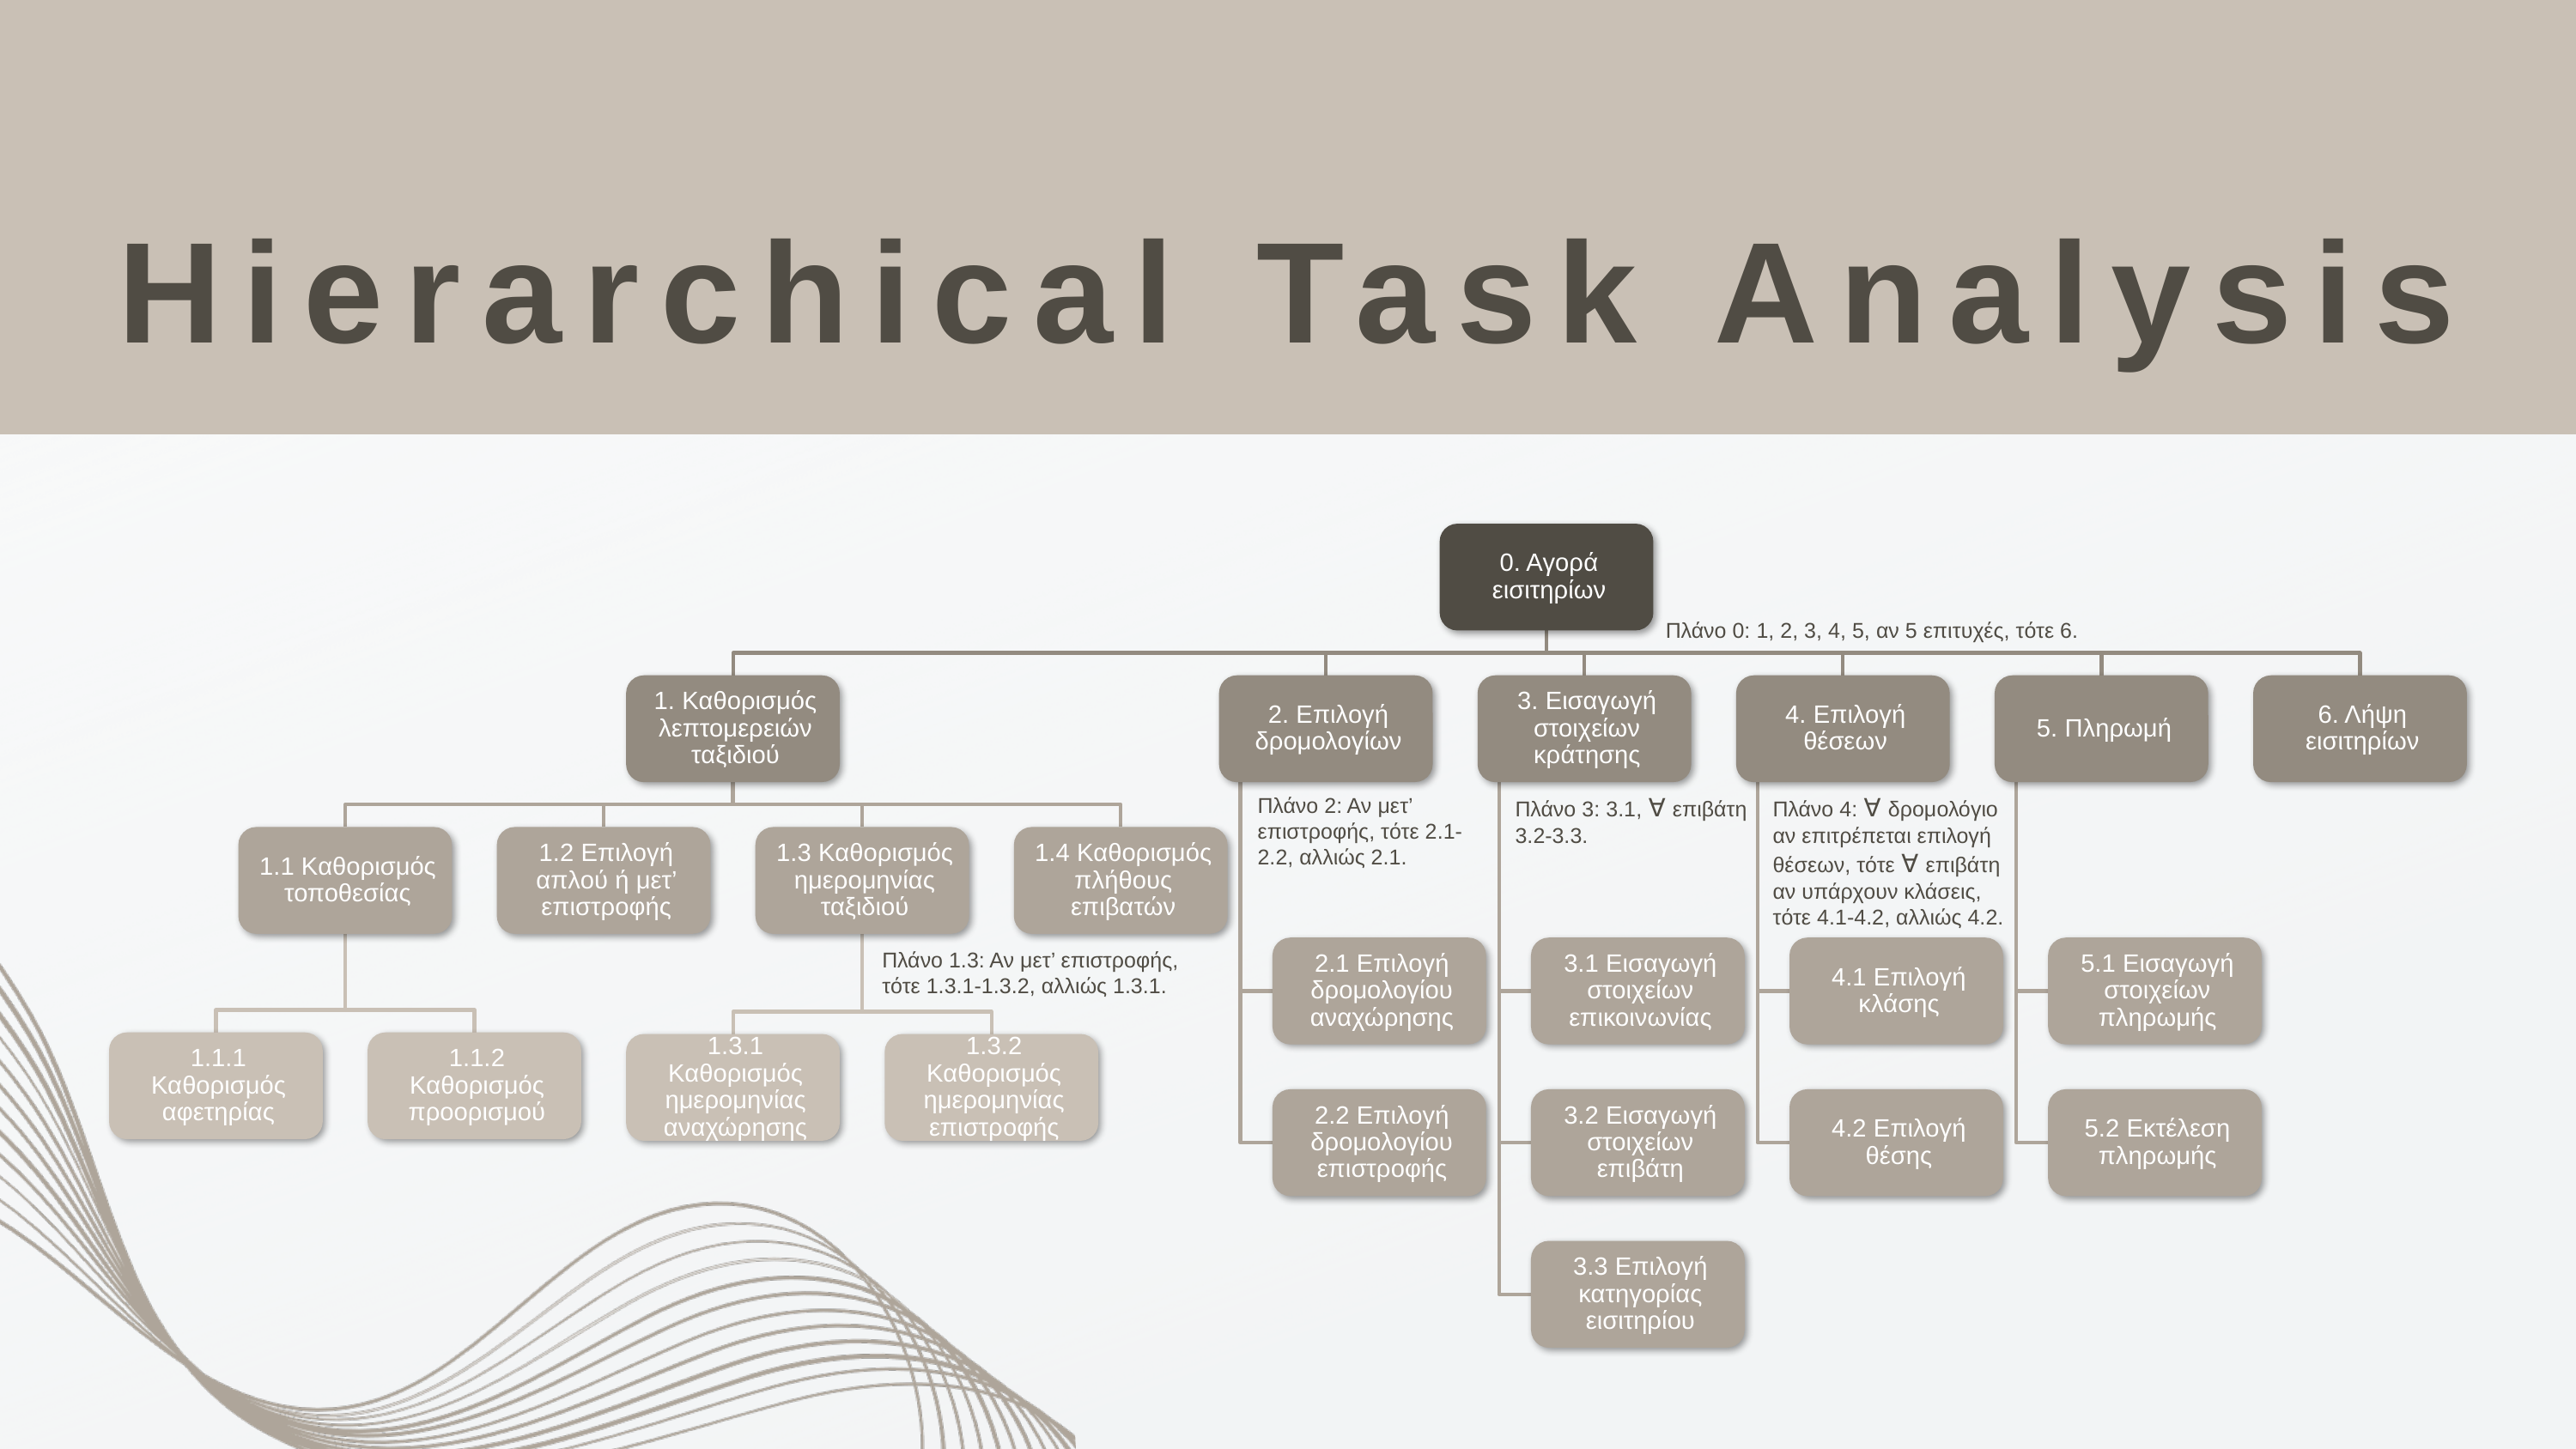

Hierarchical Task Analysis
0. Αγορά εισιτηρίων
1. Καθορισμός λεπτομερειών ταξιδιού
1.1 Καθορισμός τοποθεσίας
1.1.1 Καθορισμός αφετηρίας
1.1.2 Καθορισμός προορισμού
1.2 Επιλογή απλού ή μετ’ επιστροφής
1.3 Καθορισμός ημερομηνίας ταξιδιού
1.3.1 Καθορισμός ημερομηνίας αναχώρησης
1.3.2 Καθορισμός ημερομηνίας επιστροφής
1.4 Καθορισμός πλήθους επιβατών
2. Επιλογή δρομολογίων
2.1 Επιλογή δρομολογίου αναχώρησης
2.2 Επιλογή δρομολογίου επιστροφής
3. Εισαγωγή στοιχείων κράτησης
3.1 Εισαγωγή στοιχείων επικοινωνίας
3.2 Εισαγωγή στοιχείων επιβάτη
3.3 Επιλογή κατηγορίας εισιτηρίου
4. Επιλογή θέσεων
4.1 Επιλογή κλάσης
4.2 Επιλογή θέσης
5. Πληρωμή
5.1 Εισαγωγή στοιχείων πληρωμής
5.2 Εκτέλεση πληρωμής
6. Λήψη εισιτηρίων
Πλάνο 0: 1, 2, 3, 4, 5, αν 5 επιτυχές, τότε 6.
Πλάνο 4: ∀ δρομολόγιο αν επιτρέπεται επιλογή θέσεων, τότε ∀ επιβάτη αν υπάρχουν κλάσεις, τότε 4.1-4.2, αλλιώς 4.2.
Πλάνο 2: Αν μετ’ επιστροφής, τότε 2.1-2.2, αλλιώς 2.1.
Πλάνο 3: 3.1, ∀ επιβάτη 3.2-3.3.
Πλάνο 1.3: Αν μετ’ επιστροφής, τότε 1.3.1-1.3.2, αλλιώς 1.3.1.